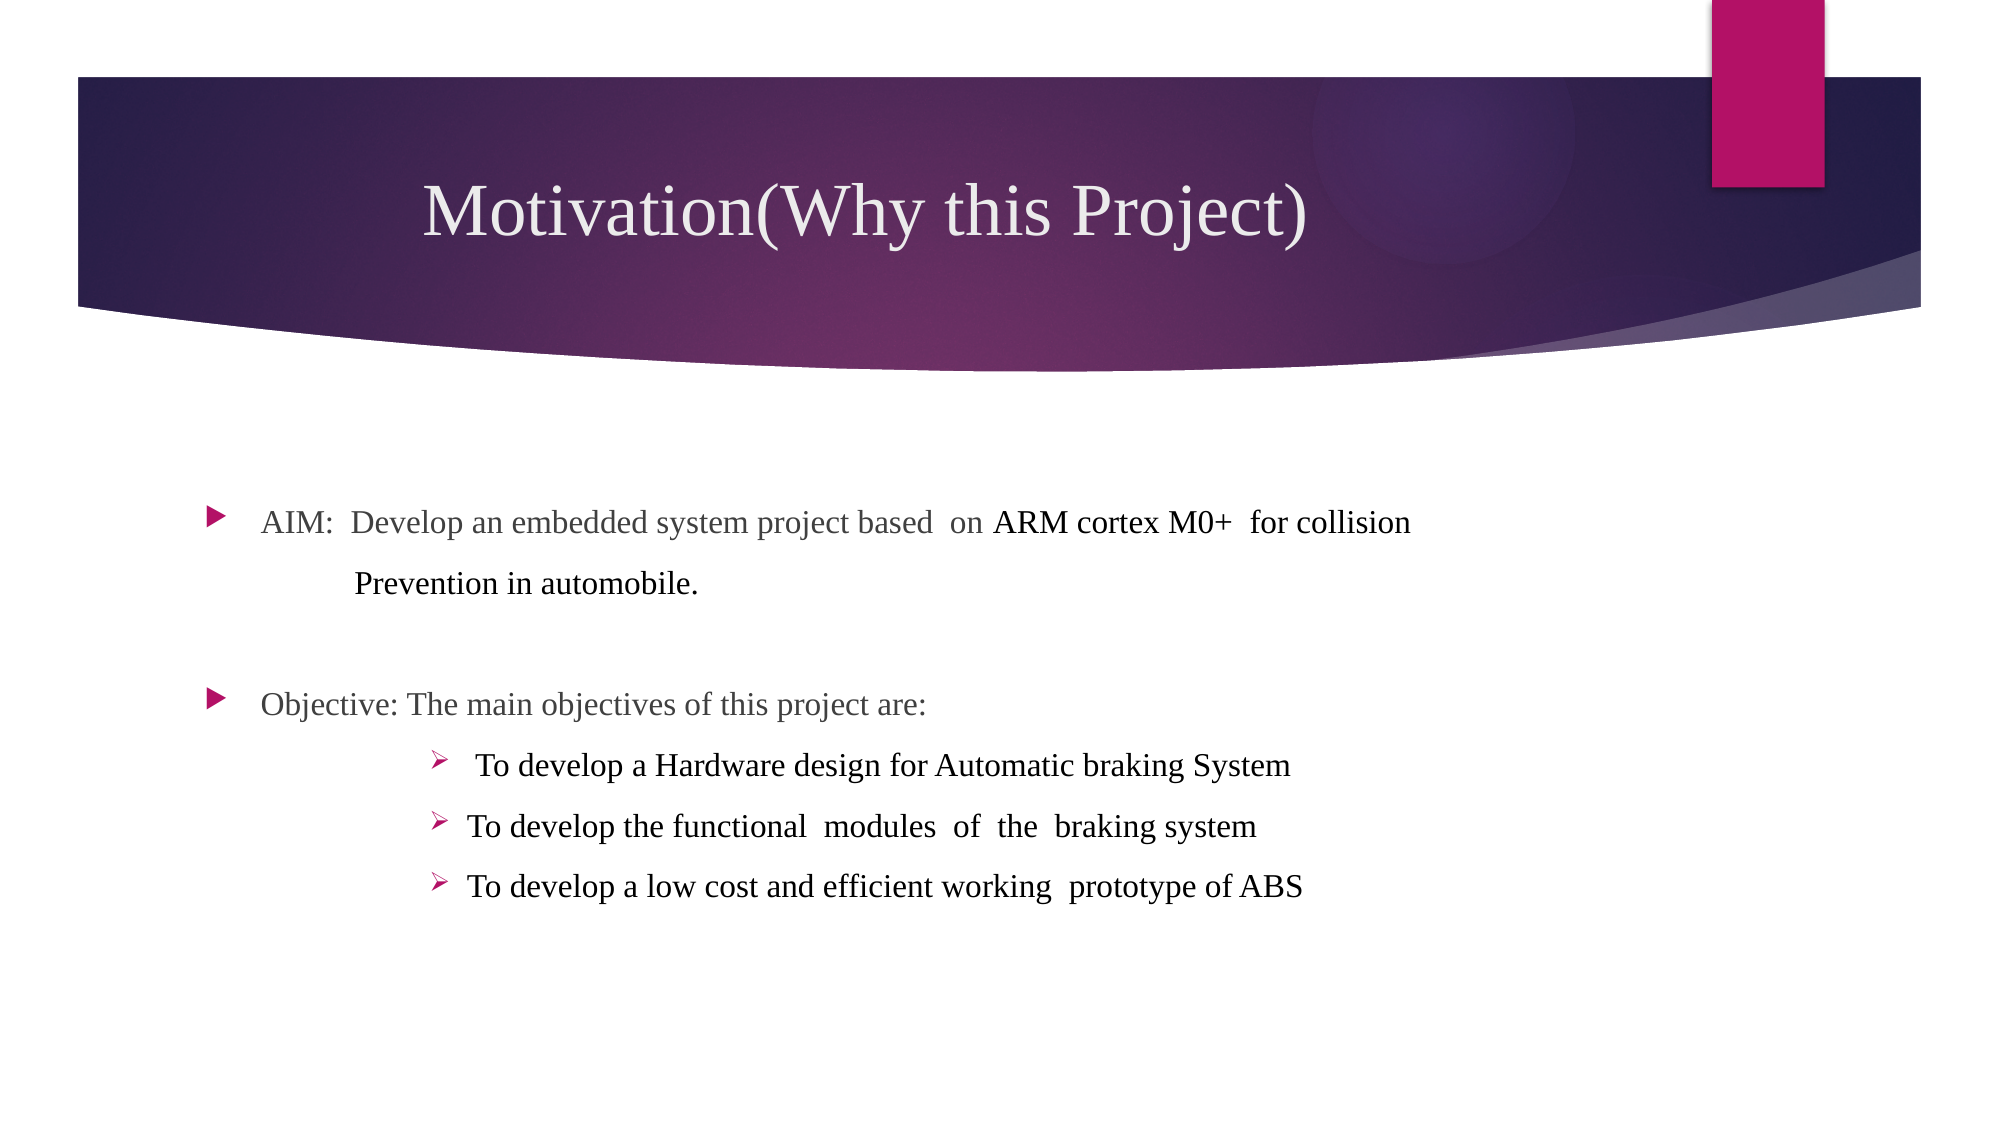

# Motivation(Why this Project)

AIM:  Develop an embedded system project based  on ARM cortex M0+  for collision
	Prevention in automobile.

Objective: The main objectives of this project are:
 To develop a Hardware design for Automatic braking System
To develop the functional  modules  of  the  braking system
To develop a low cost and efficient working  prototype of ABS